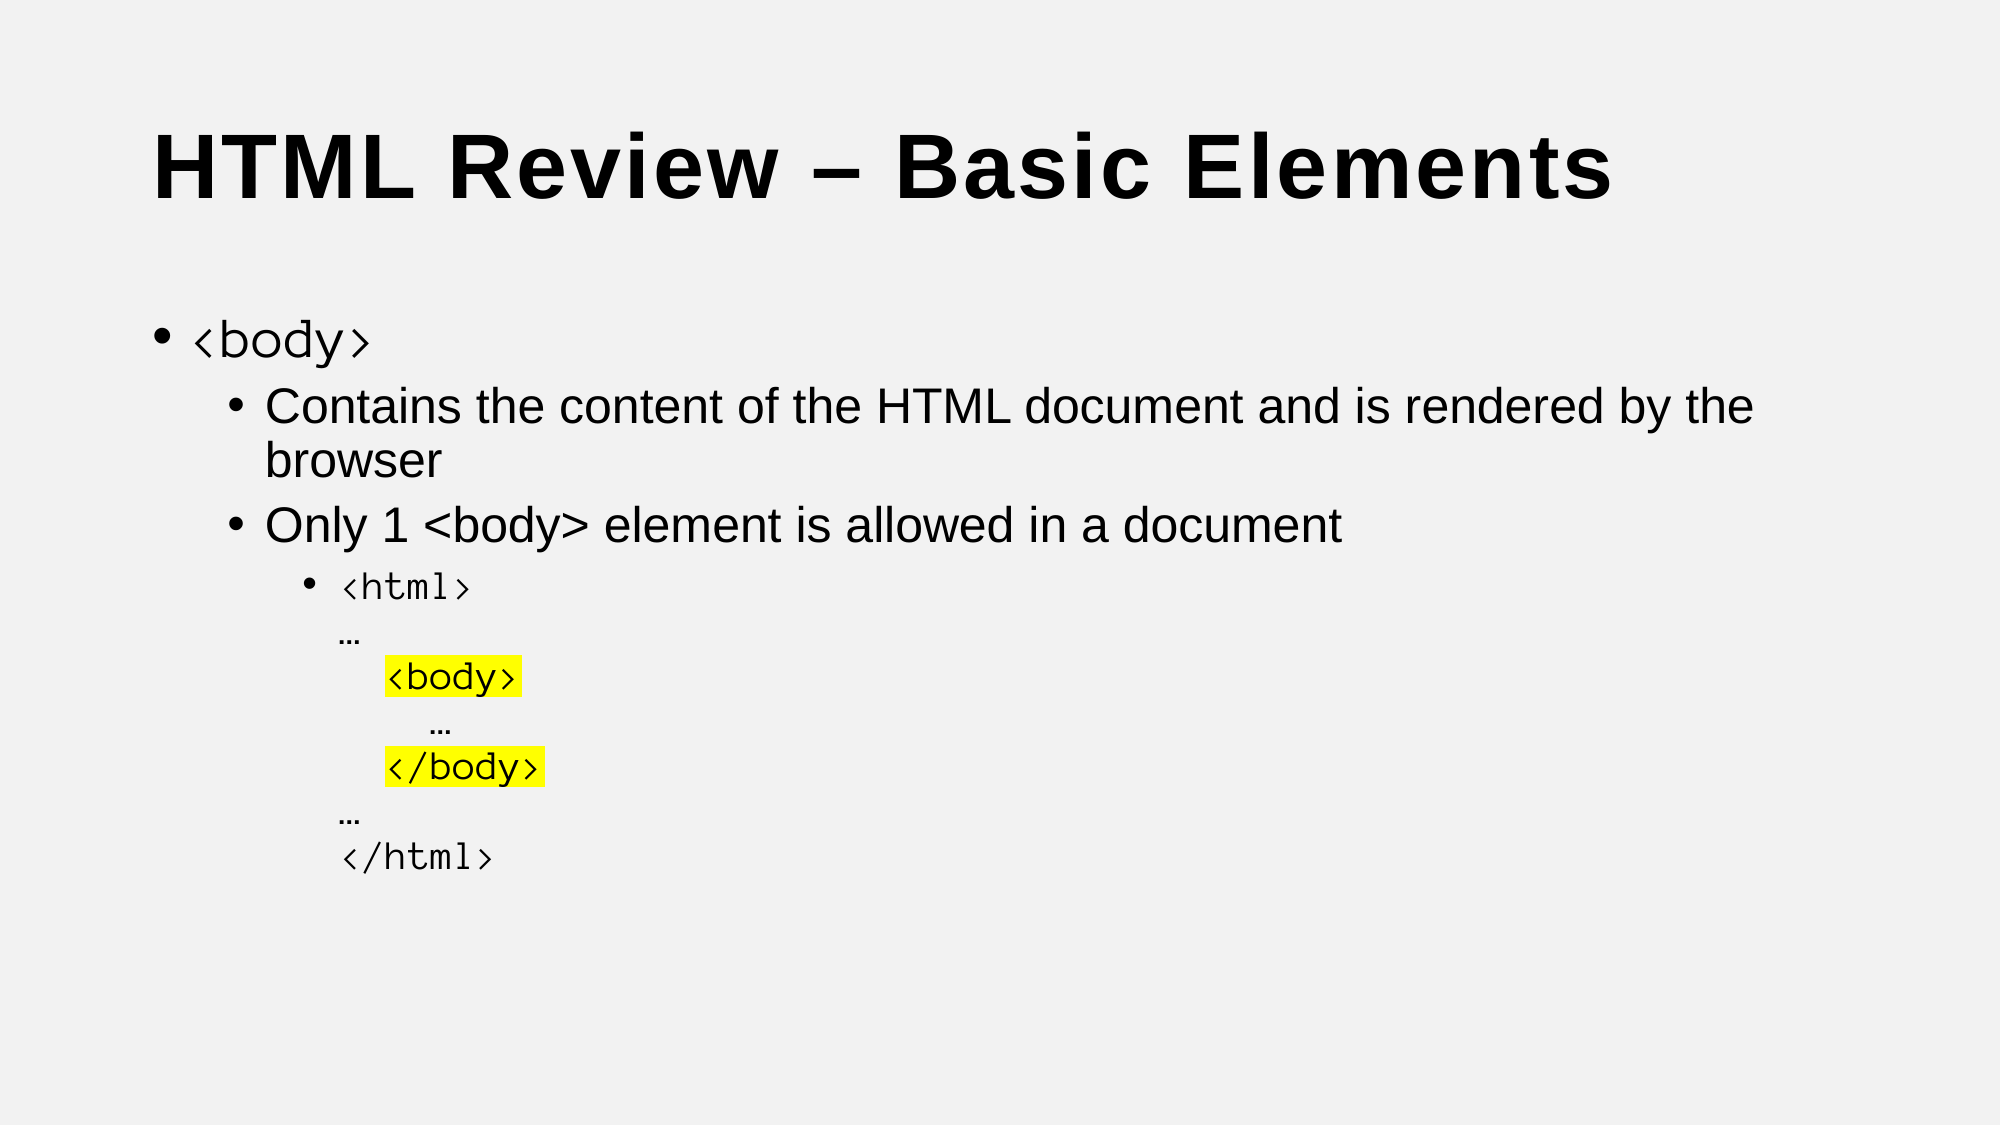

# HTML Review – Basic Elements
<body>
Contains the content of the HTML document and is rendered by the browser
Only 1 <body> element is allowed in a document
<html>
…
  <body>
    …
  </body>
…
</html>